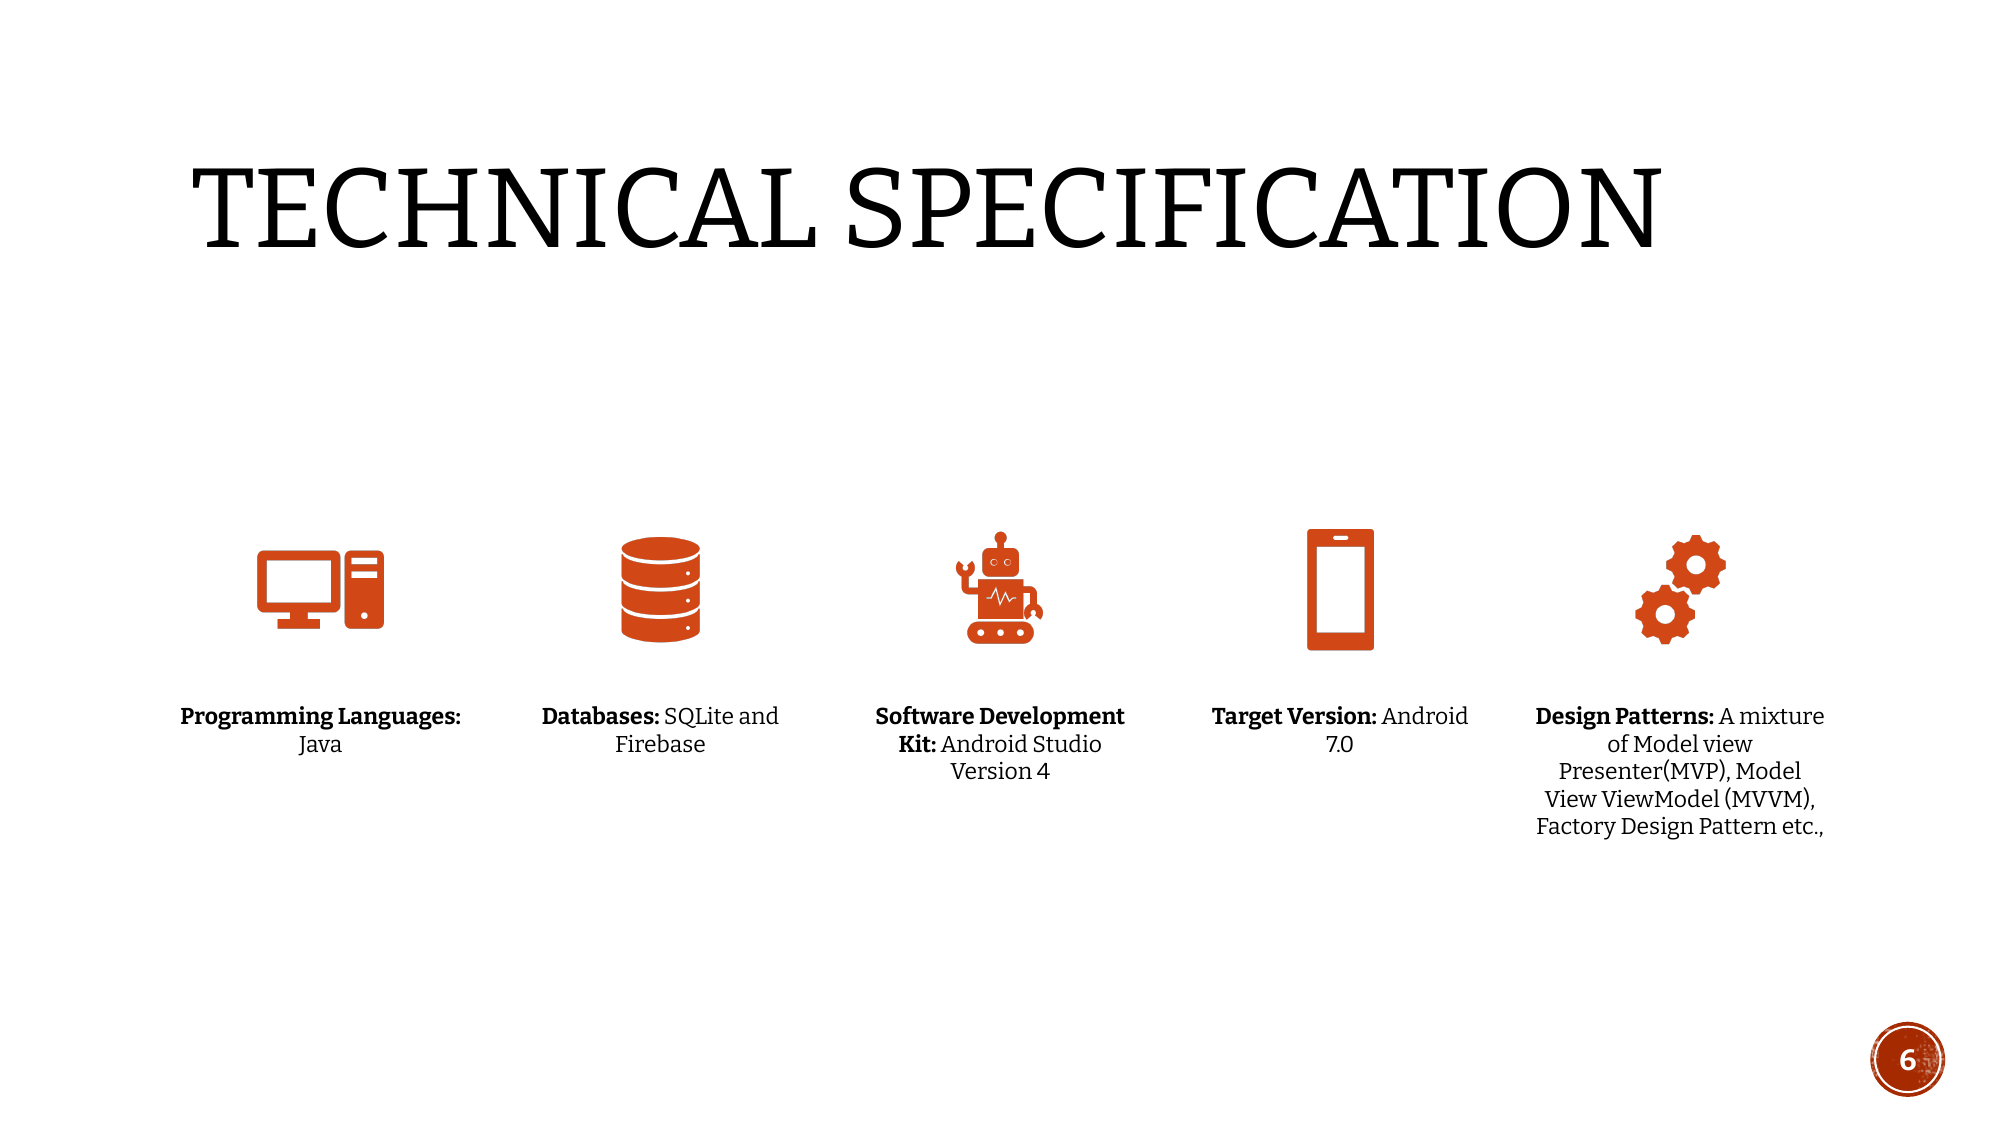

# Technical Specification
Programming Languages: Java
Databases: SQLite and Firebase
Software Development Kit: Android Studio Version 4
Target Version: Android 7.0
Design Patterns: A mixture of Model view Presenter(MVP), Model View ViewModel (MVVM), Factory Design Pattern etc.,
6